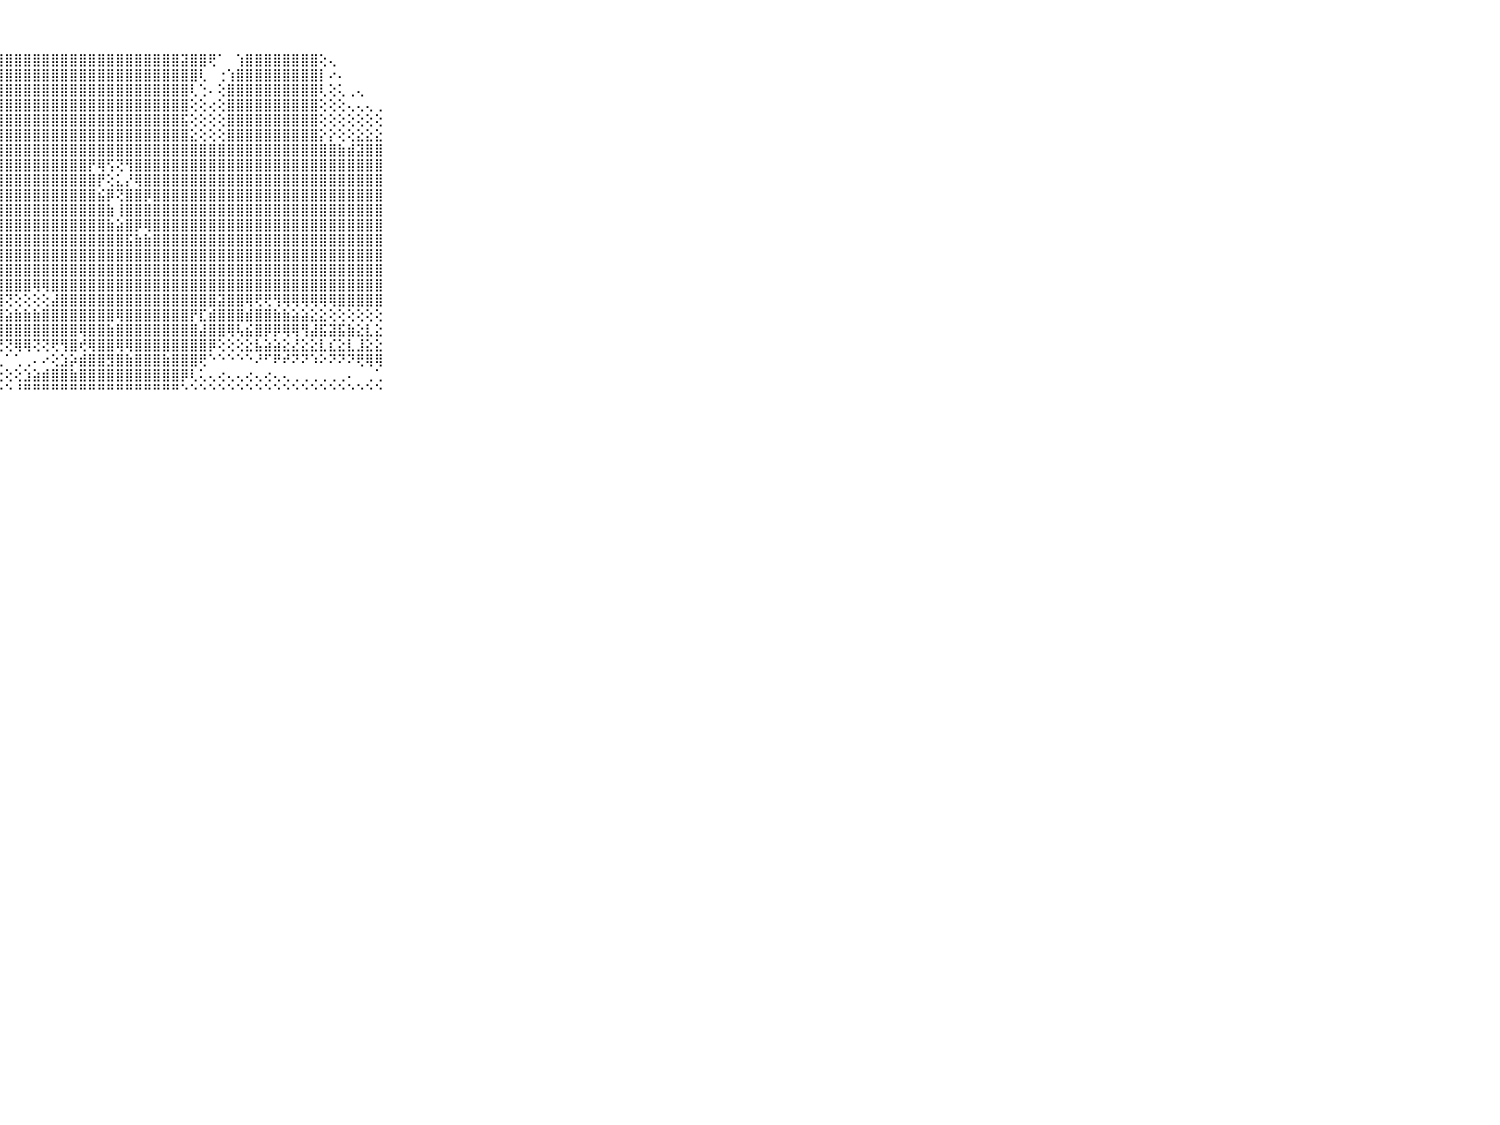

⠀⠀⠀⠀⠀⠀⠀⠀⠀⠀⠀⠀⢕⢔⢔⢕⢝⣿⣿⣿⣿⣿⣿⣿⣿⣿⣿⣿⣿⣿⣿⣿⣿⣿⣿⣿⣿⣿⣿⣿⣿⣿⣿⣿⣿⣿⣿⣽⣿⣿⢟⠁⠀⢱⣿⣿⣿⣿⣿⣿⣿⣿⢕⢄⠀⠀⠀⠀⠀⠀⠀⠀⠀⠀⠀⠀⠀⠀⠀⠀⠀
⠀⠀⠀⠀⠀⠀⠀⠀⠀⠀⠀⠀⢕⢕⢕⣷⣕⢹⣿⣿⣿⣿⣿⣿⣿⣿⣿⣿⣿⣿⣿⣿⣿⣿⣿⣿⣿⣿⣿⣿⣿⣿⣿⣿⣿⣿⣿⣿⣿⢇⠀⢐⢱⣿⣿⣿⣿⣿⣿⣿⣿⣿⡇⠔⠄⠀⠀⠀⠀⠀⠀⠀⠀⠀⠀⠀⠀⠀⠀⠀⠀
⠀⠀⠀⠀⠀⠀⠀⠀⠀⠀⠀⠀⢕⢕⣼⣿⣿⣿⣻⣿⣿⣿⣿⣿⣿⣿⣿⣿⣿⣿⣿⣿⣿⣿⣿⣿⣿⣿⣿⣿⣿⣿⣿⣿⣿⣿⣿⣿⢇⢑⠄⢕⣿⣿⣿⣿⣿⣿⣿⣿⣿⣿⢇⢕⢅⢀⢄⠀⠀⠀⠀⠀⠀⠀⠀⠀⠀⠀⠀⠀⠀
⠀⠀⠀⠀⠀⠀⠀⠀⠀⠀⠀⢱⣷⣵⣿⣿⣿⣿⣿⣿⣿⣿⣿⣿⣿⣿⣿⣿⣿⣿⣿⣿⣿⣿⣿⣿⣿⣿⣿⣿⣿⣿⣿⣿⣿⣿⣿⣿⢕⢕⢔⢕⣿⣿⣿⣿⣿⣿⣿⣿⣿⣿⢕⢕⢕⢄⢄⢄⢀⠀⠀⠀⠀⠀⠀⠀⠀⠀⠀⠀⠀
⠀⠀⠀⠀⠀⠀⠀⠀⠀⠀⠀⢸⣿⣿⣿⣿⣿⣿⣿⣿⣿⣿⣿⣿⣿⣿⣿⣿⣿⣿⣿⣿⣿⣿⣿⣿⣿⣿⣿⣿⣿⣿⣿⣿⣿⣿⣿⣯⢕⢕⢕⢕⣿⣿⣿⣿⣿⣿⣿⣿⣿⣿⢕⢕⢕⢕⢕⢕⢕⠀⠀⠀⠀⠀⠀⠀⠀⠀⠀⠀⠀
⠀⠀⠀⠀⠀⠀⠀⠀⠀⠀⠀⢸⣿⣿⣿⣿⣿⣿⣿⣿⣿⣿⣿⣿⣿⣿⣿⣿⣿⣿⣿⣿⣿⣿⣿⣿⣿⣿⣿⣿⣿⣿⣿⣿⣿⣿⣿⣿⣕⢕⢕⢕⣿⣿⣿⣿⣿⣿⣿⣿⣿⣿⡕⡕⢕⢕⣕⣕⣕⠀⠀⠀⠀⠀⠀⠀⠀⠀⠀⠀⠀
⠀⠀⠀⠀⠀⠀⠀⠀⠀⠀⠀⢸⣿⣿⣿⣿⣿⣿⣿⣿⣿⣿⣿⣿⣿⣿⣿⣿⣿⣿⣿⣿⣿⣿⣿⣿⣿⣿⣿⣿⣿⣿⣿⣿⣿⣿⣿⣿⣿⣿⣿⣿⣿⣿⣿⣿⣿⣿⣿⣿⣿⣿⣿⣿⣷⣾⣽⣿⣿⠀⠀⠀⠀⠀⠀⠀⠀⠀⠀⠀⠀
⠀⠀⠀⠀⠀⠀⠀⠀⠀⠀⠀⢸⣿⣿⣿⣿⣿⣿⣿⣿⣿⣿⣿⣿⣿⣿⣿⣿⣿⣿⣿⣿⣿⣿⣿⣿⣿⡟⢿⢫⢝⢻⣿⣿⣿⣿⣿⣿⣿⣿⣿⣿⣿⣿⣿⣿⣿⣿⣿⣿⣿⣿⣿⣿⣿⣿⣿⣿⣿⠀⠀⠀⠀⠀⠀⠀⠀⠀⠀⠀⠀
⠀⠀⠀⠀⠀⠀⠀⠀⠀⠀⠀⢸⣿⣿⣿⣿⣿⣿⣿⣿⣿⣿⣿⣿⣿⣿⣿⣿⣿⣿⣿⣿⣿⣿⣿⣿⣿⣿⡟⢕⣅⡜⢿⣿⣿⣿⣿⣿⣿⣿⣿⣿⣿⣿⣿⣿⣿⣿⣿⣿⣿⣿⣿⣿⣿⣿⣿⣿⣿⠀⠀⠀⠀⠀⠀⠀⠀⠀⠀⠀⠀
⠀⠀⠀⠀⠀⠀⠀⠀⠀⠀⠀⢸⣿⣿⣿⣿⣿⣿⣿⣿⣿⣿⣿⣿⣿⣿⣿⣿⣿⣿⣿⣿⣿⣿⣿⣿⣿⣿⣮⡿⢝⣿⣿⡿⣿⣿⣿⣿⣿⣿⣿⣿⣿⣿⣿⣿⣿⣿⣿⣿⣿⣿⣿⣿⣿⣿⣿⣿⣿⠀⠀⠀⠀⠀⠀⠀⠀⠀⠀⠀⠀
⠀⠀⠀⠀⠀⠀⠀⠀⠀⠀⠀⢸⣿⣿⣿⣿⣿⣿⣿⣷⣿⣿⣿⣿⣿⣿⣿⣿⣿⣿⣿⣿⣿⣿⣿⣿⣿⣿⣿⣷⢸⣿⣿⣿⣿⣿⣿⣿⣿⣿⣿⣿⣿⣿⣿⣿⣿⣿⣿⣿⣿⣿⣿⣿⣿⣿⣿⣿⣿⠀⠀⠀⠀⠀⠀⠀⠀⠀⠀⠀⠀
⠀⠀⠀⠀⠀⠀⠀⠀⠀⠀⠀⢸⣿⣿⣿⣿⣿⣿⣿⣿⣿⣿⣿⣿⣿⣿⣿⣿⣿⣿⣿⣿⣿⣿⣿⣿⣿⣿⣿⣷⣵⣿⡿⢿⣿⣿⣿⣿⣿⣿⣿⣿⣿⣿⣿⣿⣿⣿⣿⣿⣿⣿⣿⣿⣿⣿⣿⣿⣿⠀⠀⠀⠀⠀⠀⠀⠀⠀⠀⠀⠀
⠀⠀⠀⠀⠀⠀⠀⠀⠀⠀⠀⢸⣿⣿⣿⣿⣿⣿⣿⣿⣿⣿⣿⣿⣿⣿⣿⣿⣿⣿⣿⣿⣿⣿⣿⣿⣿⣿⣿⣿⣿⣯⣷⣷⣿⣿⣿⣿⣿⣿⣿⣿⣿⣿⣿⣿⣿⣿⣿⣿⣿⣿⣿⣿⣿⣿⣿⣿⣿⠀⠀⠀⠀⠀⠀⠀⠀⠀⠀⠀⠀
⠀⠀⠀⠀⠀⠀⠀⠀⠀⠀⠀⢸⣿⣿⣿⣿⣿⣿⣿⣿⣿⣿⣿⣿⣿⣿⣿⣿⣿⣿⣿⣿⣿⣿⣿⣿⣿⣿⣿⣿⣿⣿⣿⣿⣿⣿⣿⣿⣿⣿⣿⣿⣿⣿⣿⣿⣿⣿⣿⣿⣿⣿⣿⣿⣿⣿⣿⣿⣿⠀⠀⠀⠀⠀⠀⠀⠀⠀⠀⠀⠀
⠀⠀⠀⠀⠀⠀⠀⠀⠀⠀⠀⢸⣿⣿⣿⣿⣿⣿⣿⣿⣿⣿⣿⣿⣿⣿⣿⣿⣿⣿⣿⣿⣿⣿⣿⣿⣿⣿⣿⣿⣿⣿⣿⣿⣿⣿⣿⣿⣿⣿⣿⣿⣿⣿⣿⣿⣿⣿⣿⣿⣿⣿⣿⣿⣿⣿⣿⣿⣿⠀⠀⠀⠀⠀⠀⠀⠀⠀⠀⠀⠀
⠀⠀⠀⠀⠀⠀⠀⠀⠀⠀⠀⢸⣿⣿⣿⣿⣿⣿⣿⣿⣿⣿⣿⣿⣿⣿⣿⣿⣿⣿⣿⢿⢿⣿⣿⣿⣿⣿⣿⣿⣿⣿⣿⣿⣿⣿⣿⣿⣿⣿⣿⣿⣿⣿⣿⣿⣿⣿⣿⣿⣿⣿⣿⣿⣿⣿⣿⣿⣿⠀⠀⠀⠀⠀⠀⠀⠀⠀⠀⠀⠀
⠀⠀⠀⠀⠀⠀⠀⠀⠀⠀⠀⠘⢟⢟⢟⢿⢿⢿⢿⣿⣿⣿⣿⣿⣿⣿⣿⣿⢝⢕⢕⢕⢕⣼⣿⣿⣿⣿⣿⣿⣿⣿⣿⣿⣿⣿⣿⣿⣿⣿⣿⣽⣿⣿⢿⢟⢟⢻⢿⢿⢿⢿⢿⢿⣿⣿⣿⣿⣿⠀⠀⠀⠀⠀⠀⠀⠀⠀⠀⠀⠀
⠀⠀⠀⠀⠀⠀⠀⠀⠀⠀⠀⠀⢕⢕⢕⢕⢕⢕⢕⣹⣿⣿⣿⣿⣿⣿⣿⣿⣵⣷⣷⣷⣿⣿⣿⣿⣿⣿⣿⣿⢿⣿⣿⣿⣿⣿⣿⣿⡟⣏⣾⣿⣿⣿⣾⣿⣿⣷⣷⣵⣵⣕⣕⢕⢕⢕⢕⢕⢕⠀⠀⠀⠀⠀⠀⠀⠀⠀⠀⠀⠀
⠀⠀⠀⠀⠀⠀⠀⠀⠀⠀⠀⠑⢕⢕⢕⢕⢕⢅⢁⠁⢸⣿⣿⣿⣿⣿⣿⣿⣿⣿⣿⣿⣿⣿⣿⣿⢿⣿⣿⣷⣿⣿⣿⣿⣿⣿⣿⣿⣿⣼⣿⣿⢿⢧⣮⣿⡿⡿⢿⢿⢻⣼⣯⣽⣯⣷⣕⣇⣕⠀⠀⠀⠀⠀⠀⠀⠀⠀⠀⠀⠀
⠀⠀⠀⠀⠀⠀⠀⠀⠀⠀⠀⠸⢿⢿⢿⢷⢷⢕⢾⢗⢞⢟⢻⢿⢟⢝⢝⢝⢝⢿⢿⢝⢝⢟⢻⣿⢞⢿⣿⣿⢿⢿⣿⣿⣿⣿⣿⣿⣿⣿⡿⢕⢕⢕⣕⣧⣵⣵⣕⣜⣕⣕⣇⣎⣕⣇⣸⣕⣕⠀⠀⠀⠀⠀⠀⠀⠀⠀⠀⠀⠀
⠀⠀⠀⠀⠀⠀⠀⠀⠀⠀⠀⠀⢄⢄⢄⢄⢀⢀⢀⢀⢀⢀⢀⠀⠀⠁⢁⢁⠁⢁⢀⠄⠔⢕⣱⡵⣾⣿⣿⣻⣿⣷⣿⣿⣿⣷⣿⣿⣿⢟⠑⠑⠑⠑⠑⠜⠋⠟⠞⠝⠝⠱⠕⠝⠝⠝⢟⢿⢿⠀⠀⠀⠀⠀⠀⠀⠀⠀⠀⠀⠀
⠀⠀⠀⠀⠀⠀⠀⠀⠀⠀⠀⠀⢕⢕⢕⢕⢕⢕⢕⢕⢕⢕⢕⢕⢕⢕⢕⢕⢕⢕⣱⣵⣾⣿⣿⣷⣿⣿⣿⣿⣿⣿⣿⣿⣿⣿⣿⡿⢇⢅⢄⢔⢄⢄⢔⢄⢔⢄⢄⢀⢀⢀⢀⢀⢀⠄⠀⢀⢁⠀⠀⠀⠀⠀⠀⠀⠀⠀⠀⠀⠀
⠀⠀⠀⠀⠀⠀⠀⠀⠀⠀⠀⠀⠑⠑⠑⠑⠑⠓⠑⠑⠑⠑⠑⠑⠑⠑⠑⠑⠑⠘⠛⠛⠛⠛⠛⠛⠛⠛⠛⠛⠛⠛⠛⠛⠛⠛⠛⠑⠑⠑⠑⠑⠑⠑⠑⠑⠑⠑⠑⠑⠑⠑⠑⠑⠑⠑⠑⠑⠑⠀⠀⠀⠀⠀⠀⠀⠀⠀⠀⠀⠀